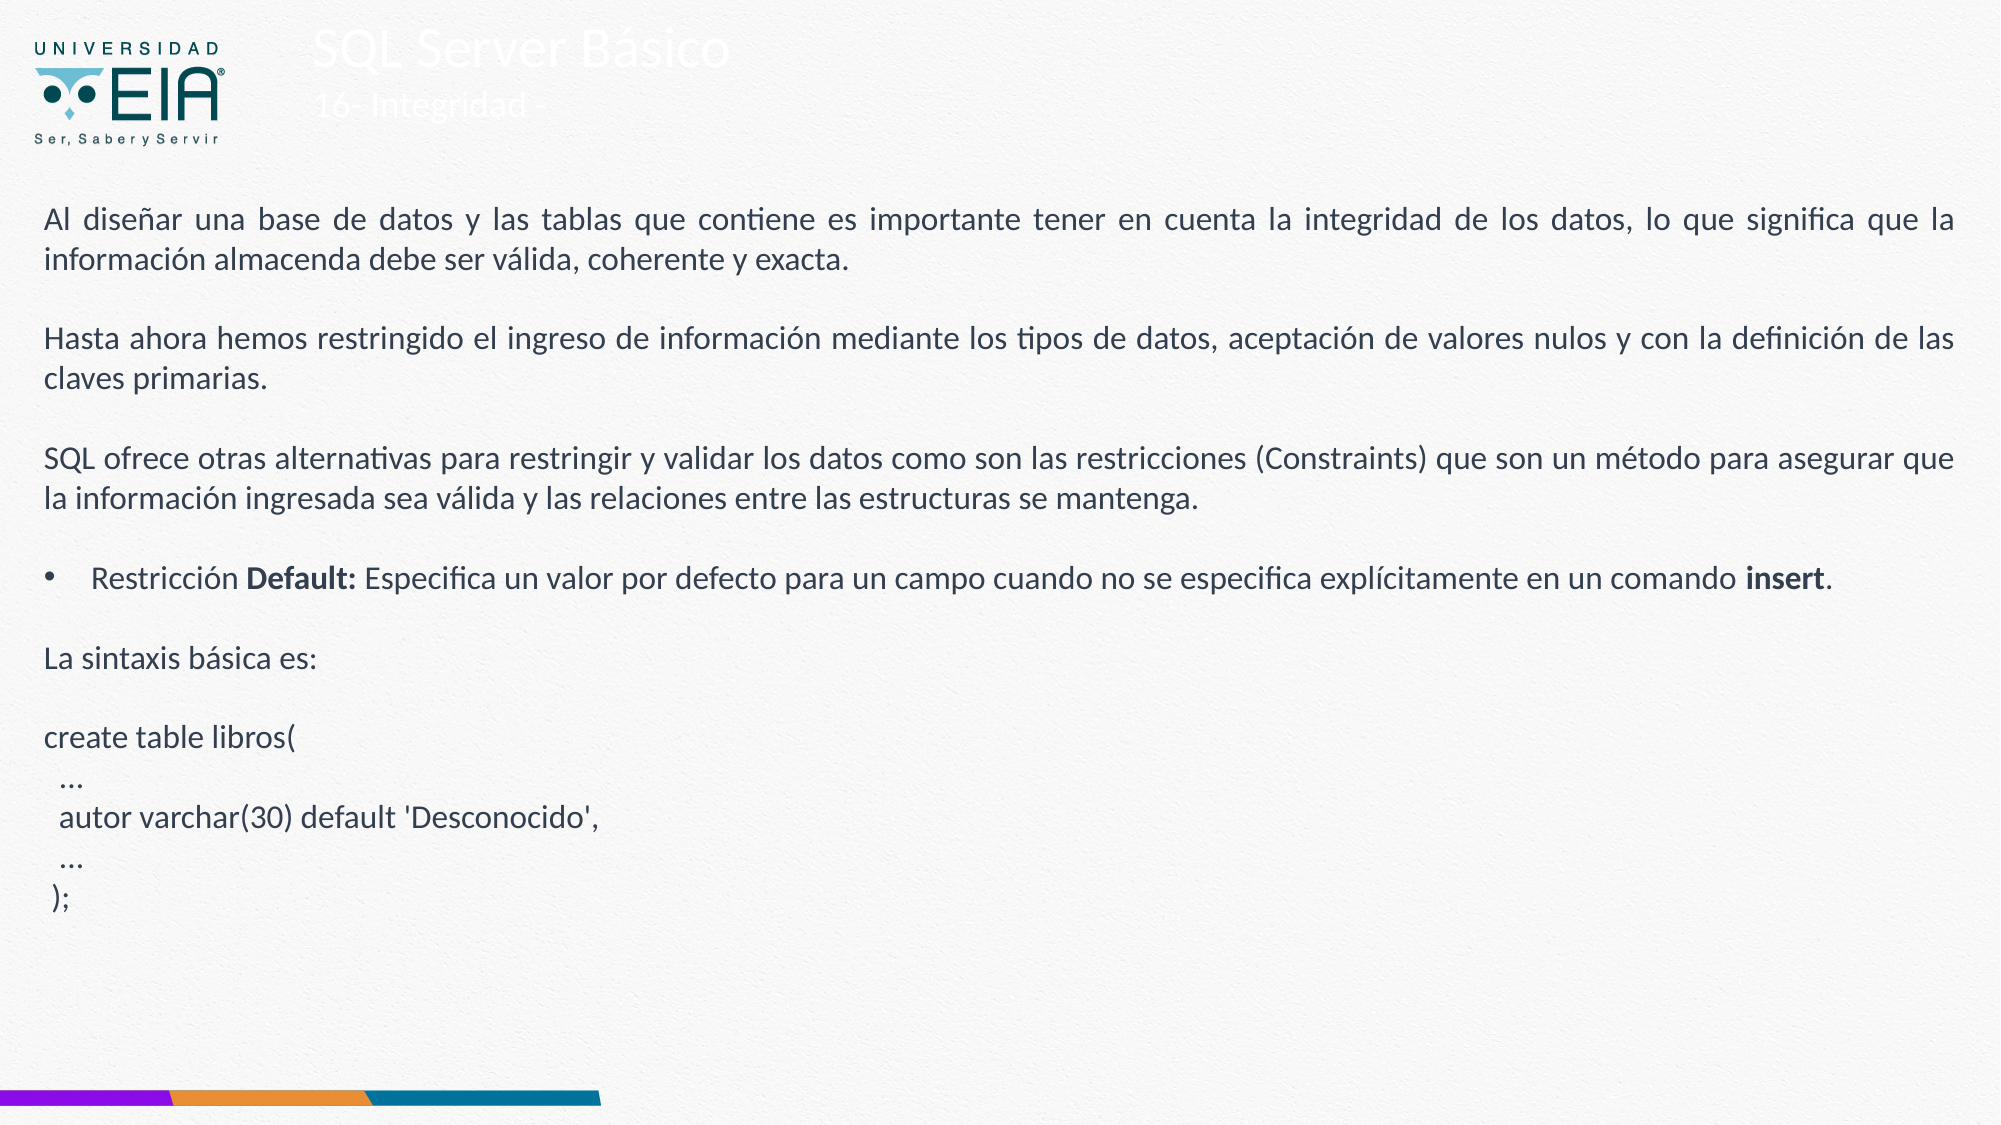

SQL Server Básico
16- Integridad -
Al diseñar una base de datos y las tablas que contiene es importante tener en cuenta la integridad de los datos, lo que significa que la información almacenda debe ser válida, coherente y exacta.

Hasta ahora hemos restringido el ingreso de información mediante los tipos de datos, aceptación de valores nulos y con la definición de las claves primarias.

SQL ofrece otras alternativas para restringir y validar los datos como son las restricciones (Constraints) que son un método para asegurar que la información ingresada sea válida y las relaciones entre las estructuras se mantenga.

Restricción Default: Especifica un valor por defecto para un campo cuando no se especifica explícitamente en un comando insert.

La sintaxis básica es:

create table libros(
  ...
  autor varchar(30) default 'Desconocido',
  ...
 );